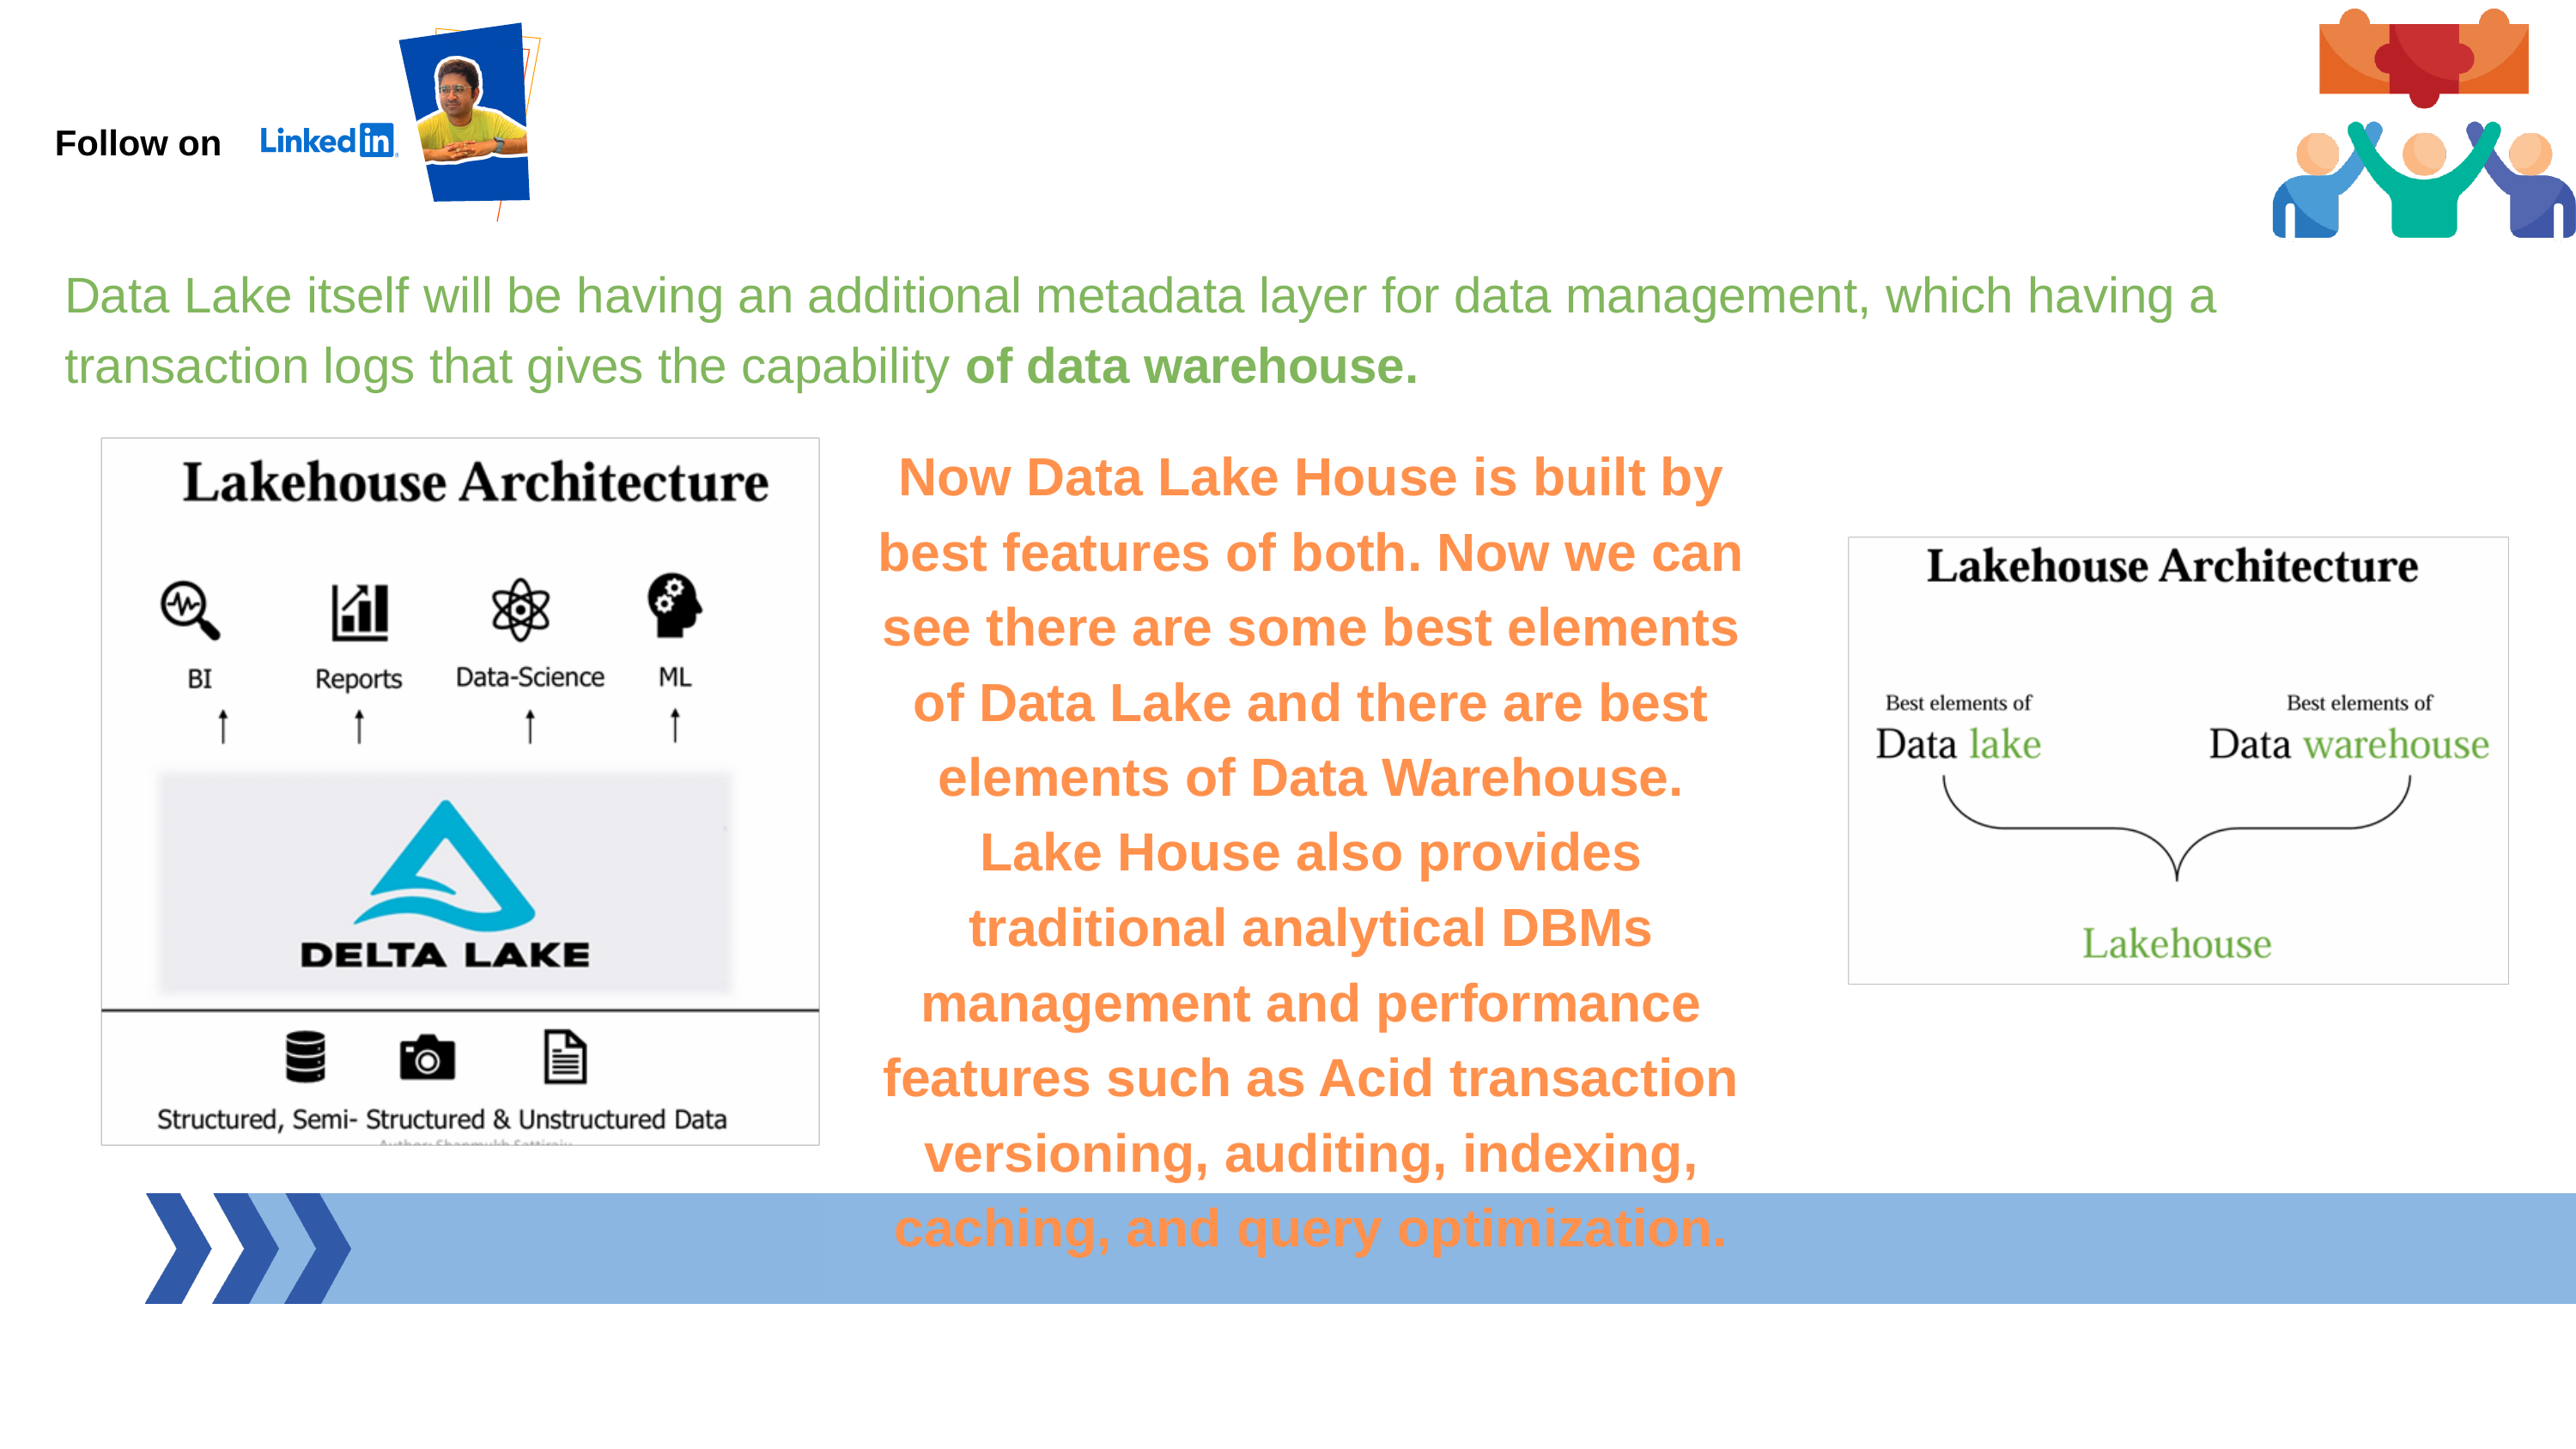

Dr Sachin Saxena

Follow on

Data Lake itself will be having an additional metadata layer for data management, which having a transaction logs that gives the capability of data warehouse.
Now Data Lake House is built by best features of both. Now we can see there are some best elements of Data Lake and there are best elements of Data Warehouse. Lake House also provides traditional analytical DBMs management and performance features such as Acid transaction versioning, auditing, indexing, caching, and query optimization.